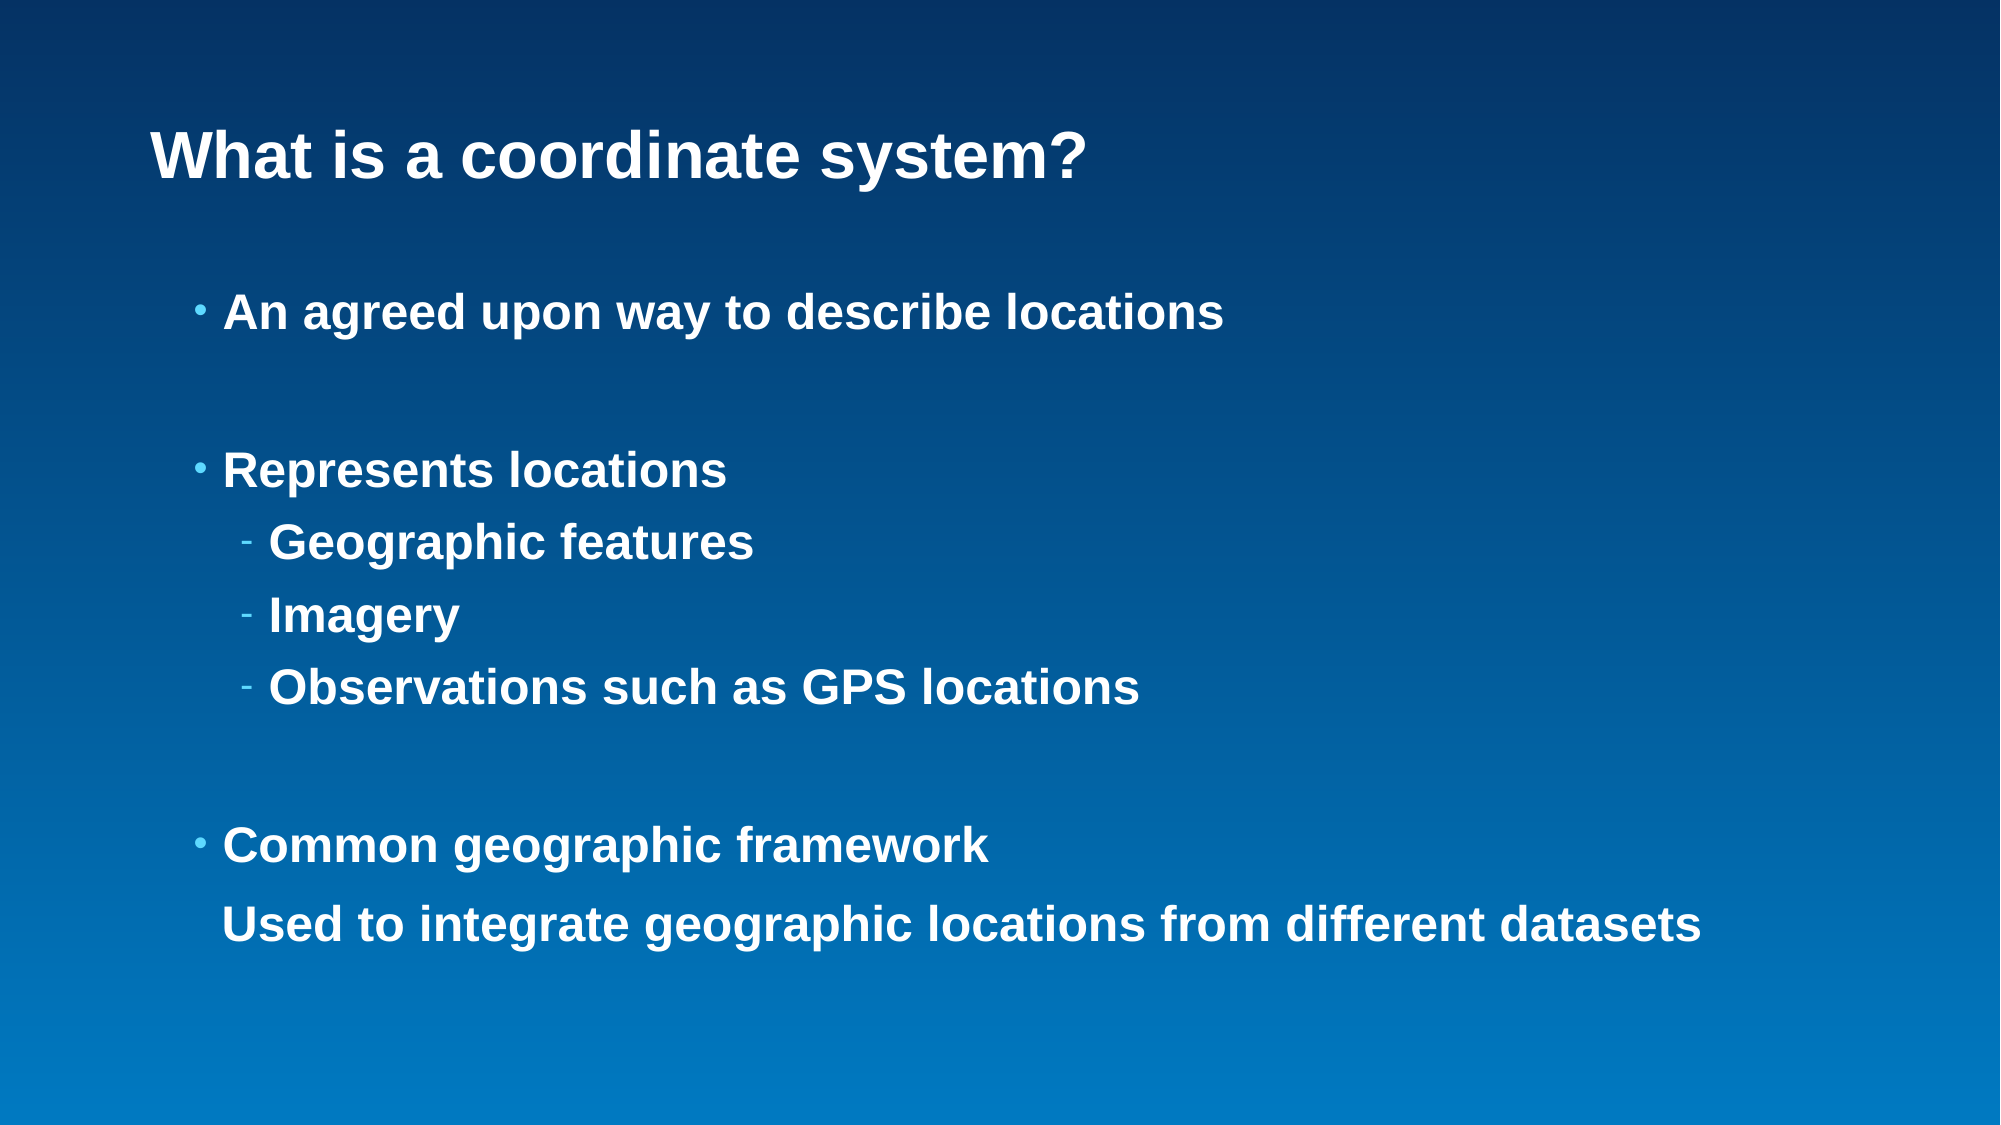

# What is a coordinate system?
An agreed upon way to describe locations

Represents locations
Geographic features
Imagery
Observations such as GPS locations

Common geographic framework
  Used to integrate geographic locations from different datasets